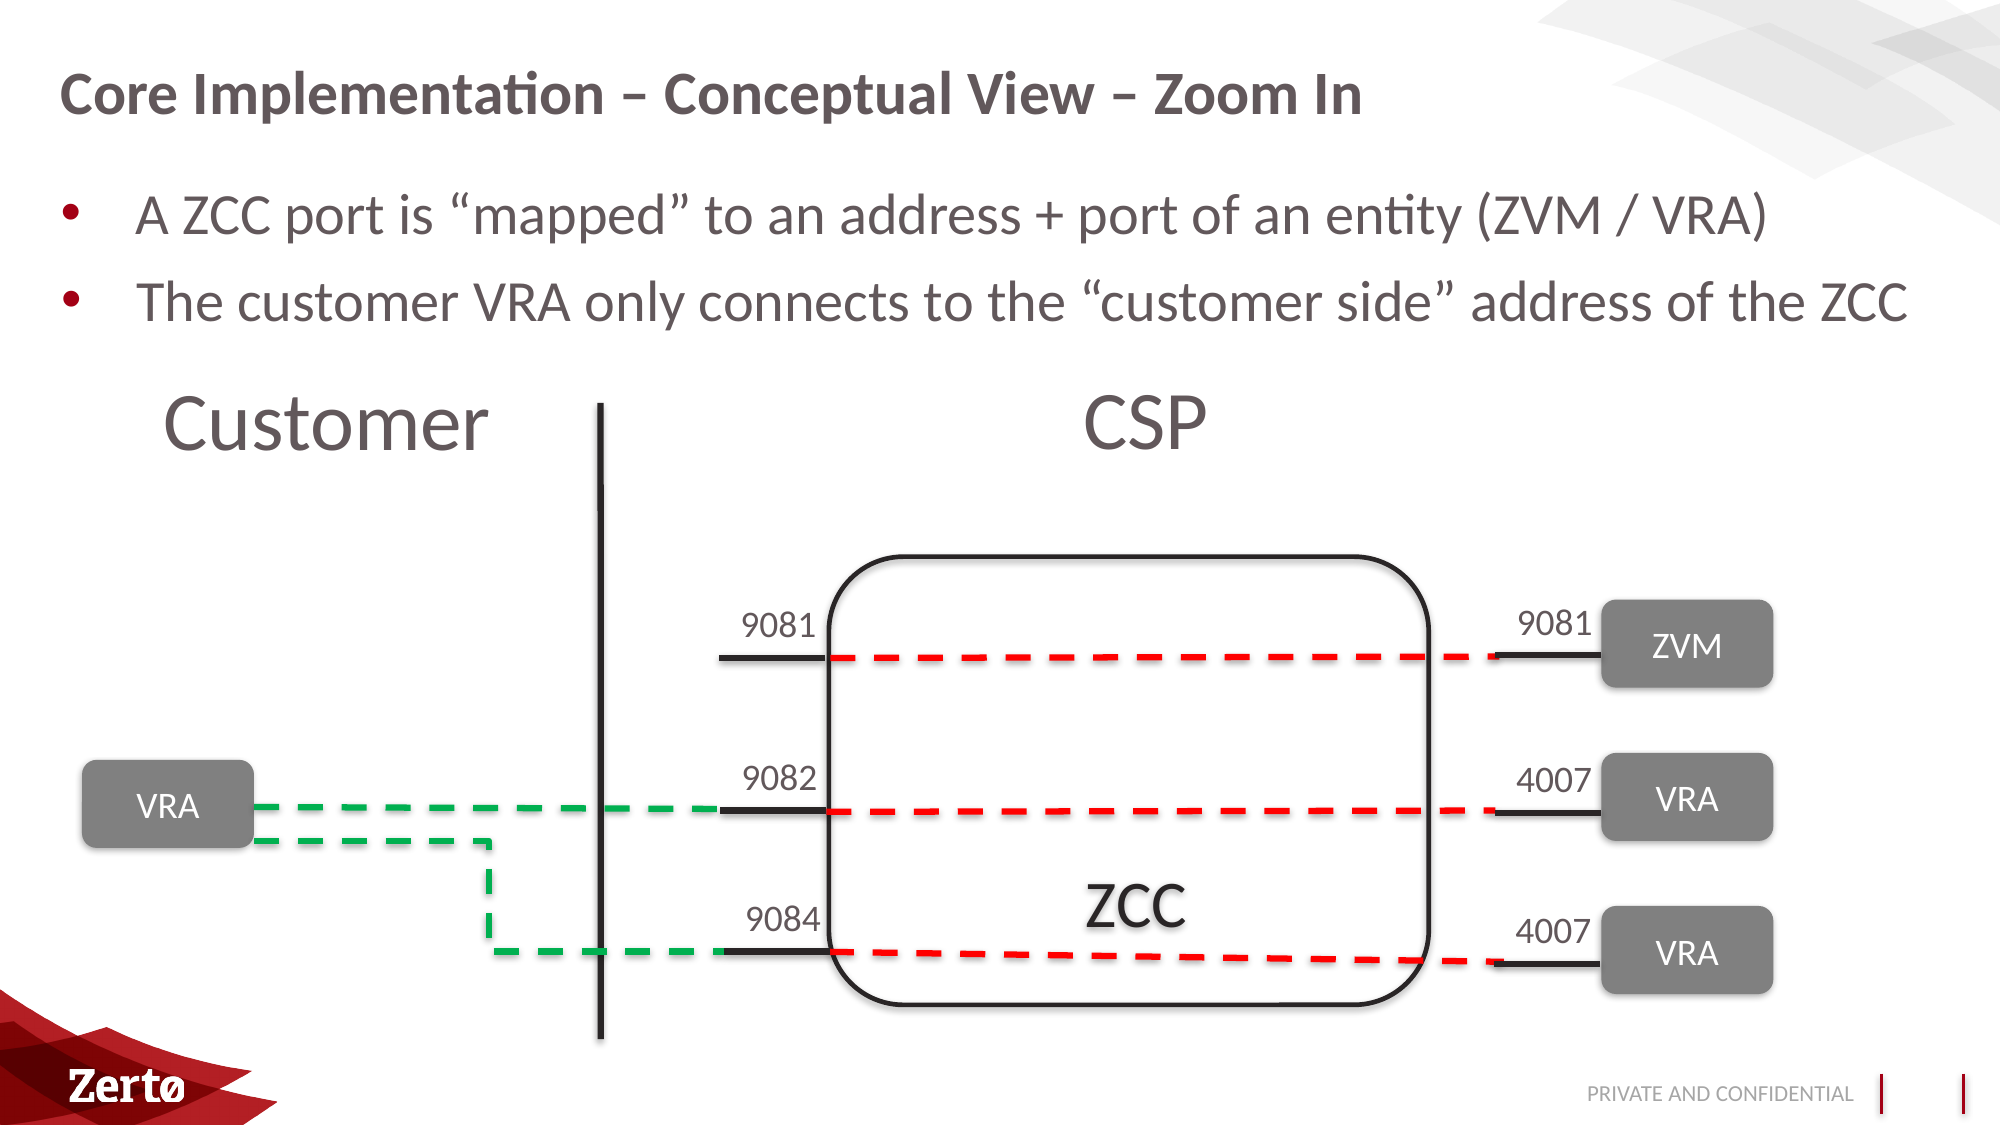

# Core Implementation – Conceptual View – Zoom In
A ZCC port is “mapped” to an address + port of an entity (ZVM / VRA)
The customer VRA only connects to the “customer side” address of the ZCC
CSP
Customer

 ZCC
9081
9081
ZVM
9082
4007
VRA
VRA
9084
4007
VRA